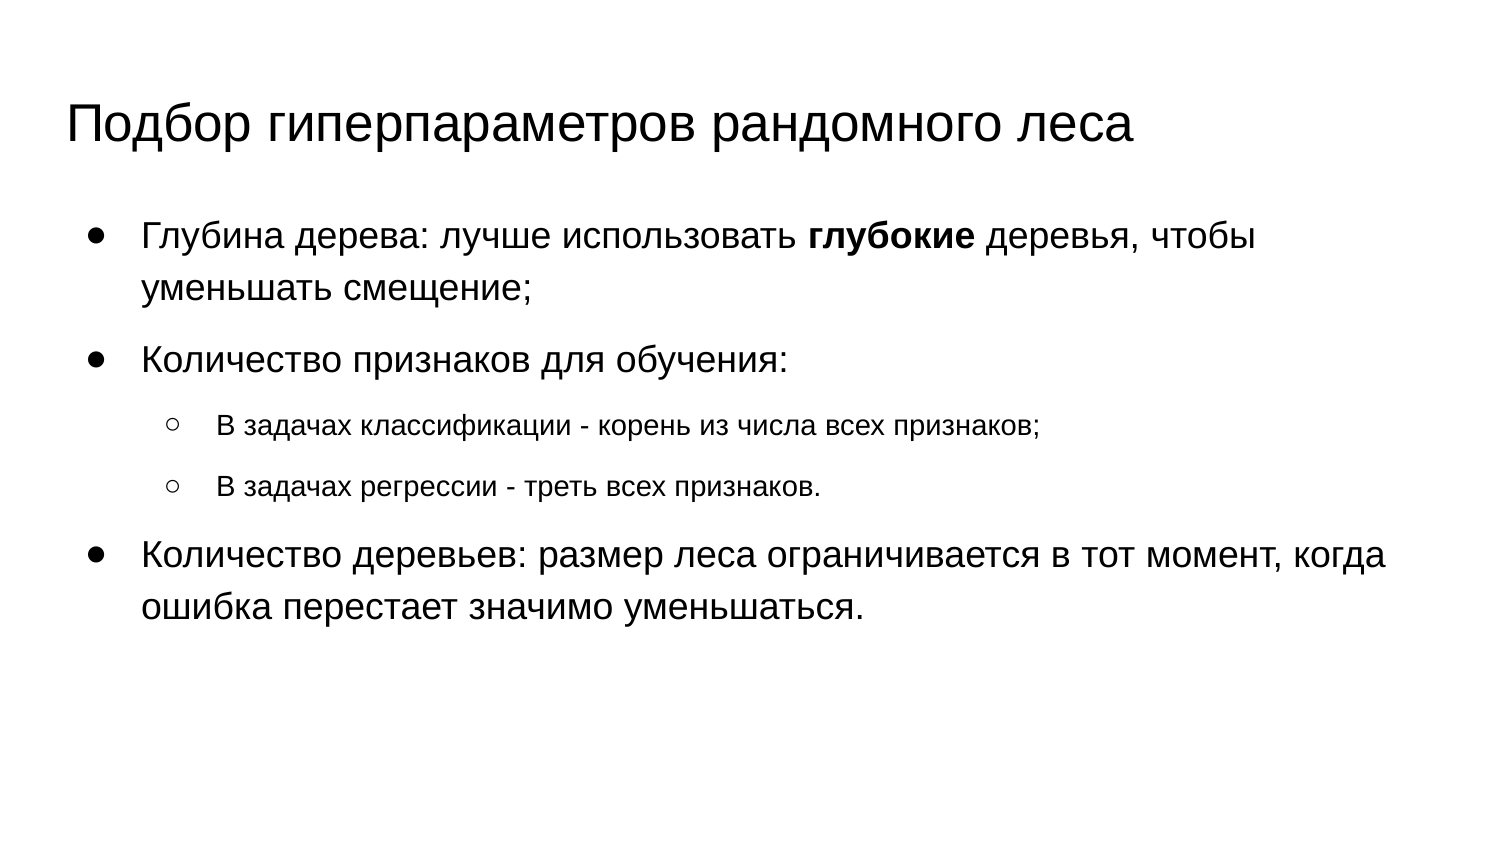

# Подбор гиперпараметров рандомного леса
Глубина дерева: лучше использовать глубокие деревья, чтобы уменьшать смещение;
Количество признаков для обучения:
В задачах классификации - корень из числа всех признаков;
В задачах регрессии - треть всех признаков.
Количество деревьев: размер леса ограничивается в тот момент, когда ошибка перестает значимо уменьшаться.